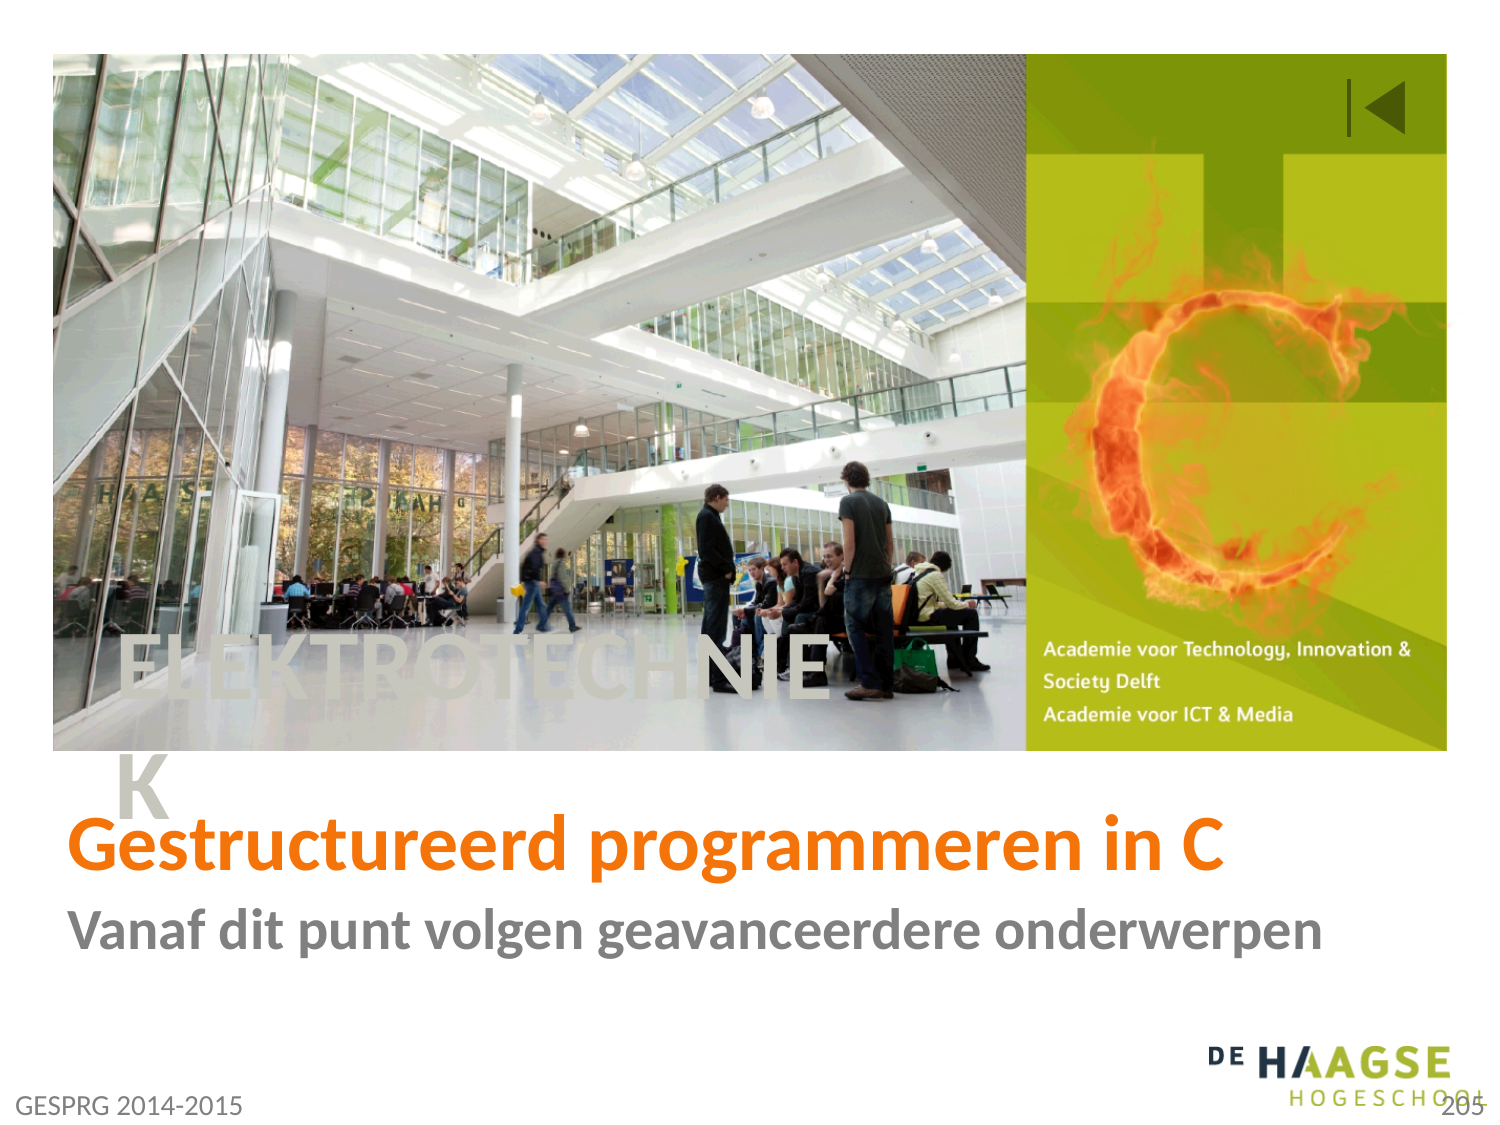

Vanaf dit punt volgen geavanceerdere onderwerpen
GESPRG 2014-2015
205